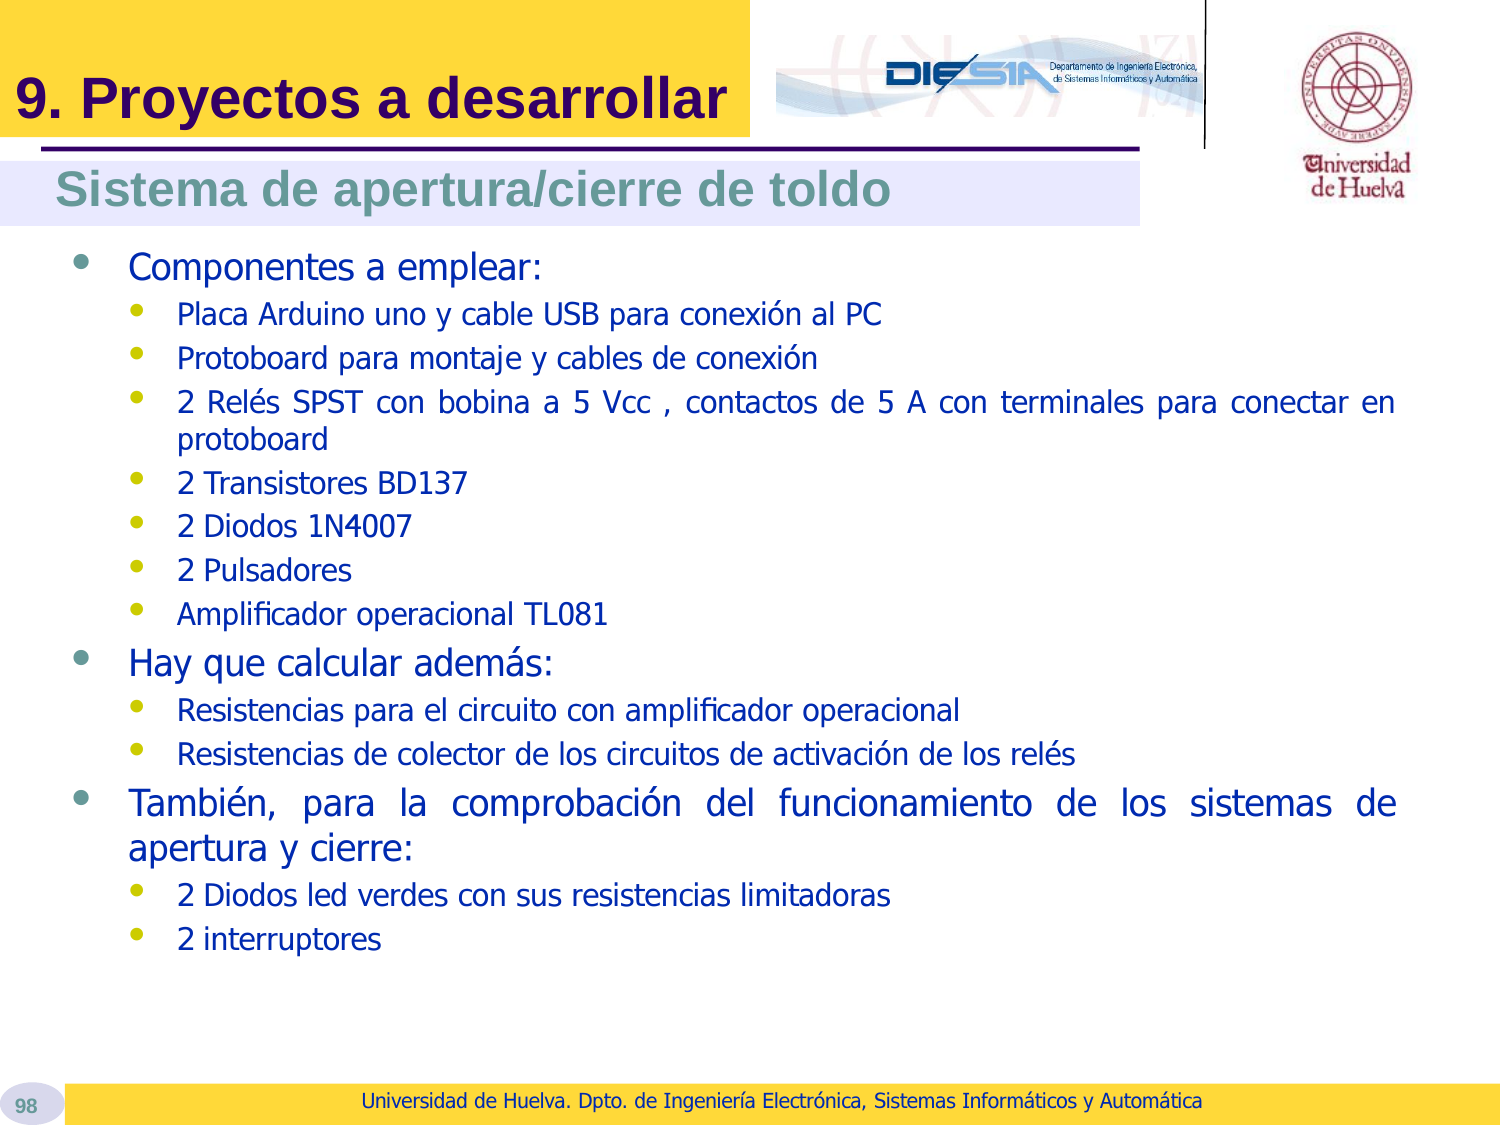

# 9. Proyectos a desarrollar
Sistema de apertura/cierre de toldo
Componentes a emplear:
Placa Arduino uno y cable USB para conexión al PC
Protoboard para montaje y cables de conexión
2 Relés SPST con bobina a 5 Vcc , contactos de 5 A con terminales para conectar en protoboard
2 Transistores BD137
2 Diodos 1N4007
2 Pulsadores
Amplificador operacional TL081
Hay que calcular además:
Resistencias para el circuito con amplificador operacional
Resistencias de colector de los circuitos de activación de los relés
También, para la comprobación del funcionamiento de los sistemas de apertura y cierre:
2 Diodos led verdes con sus resistencias limitadoras
2 interruptores